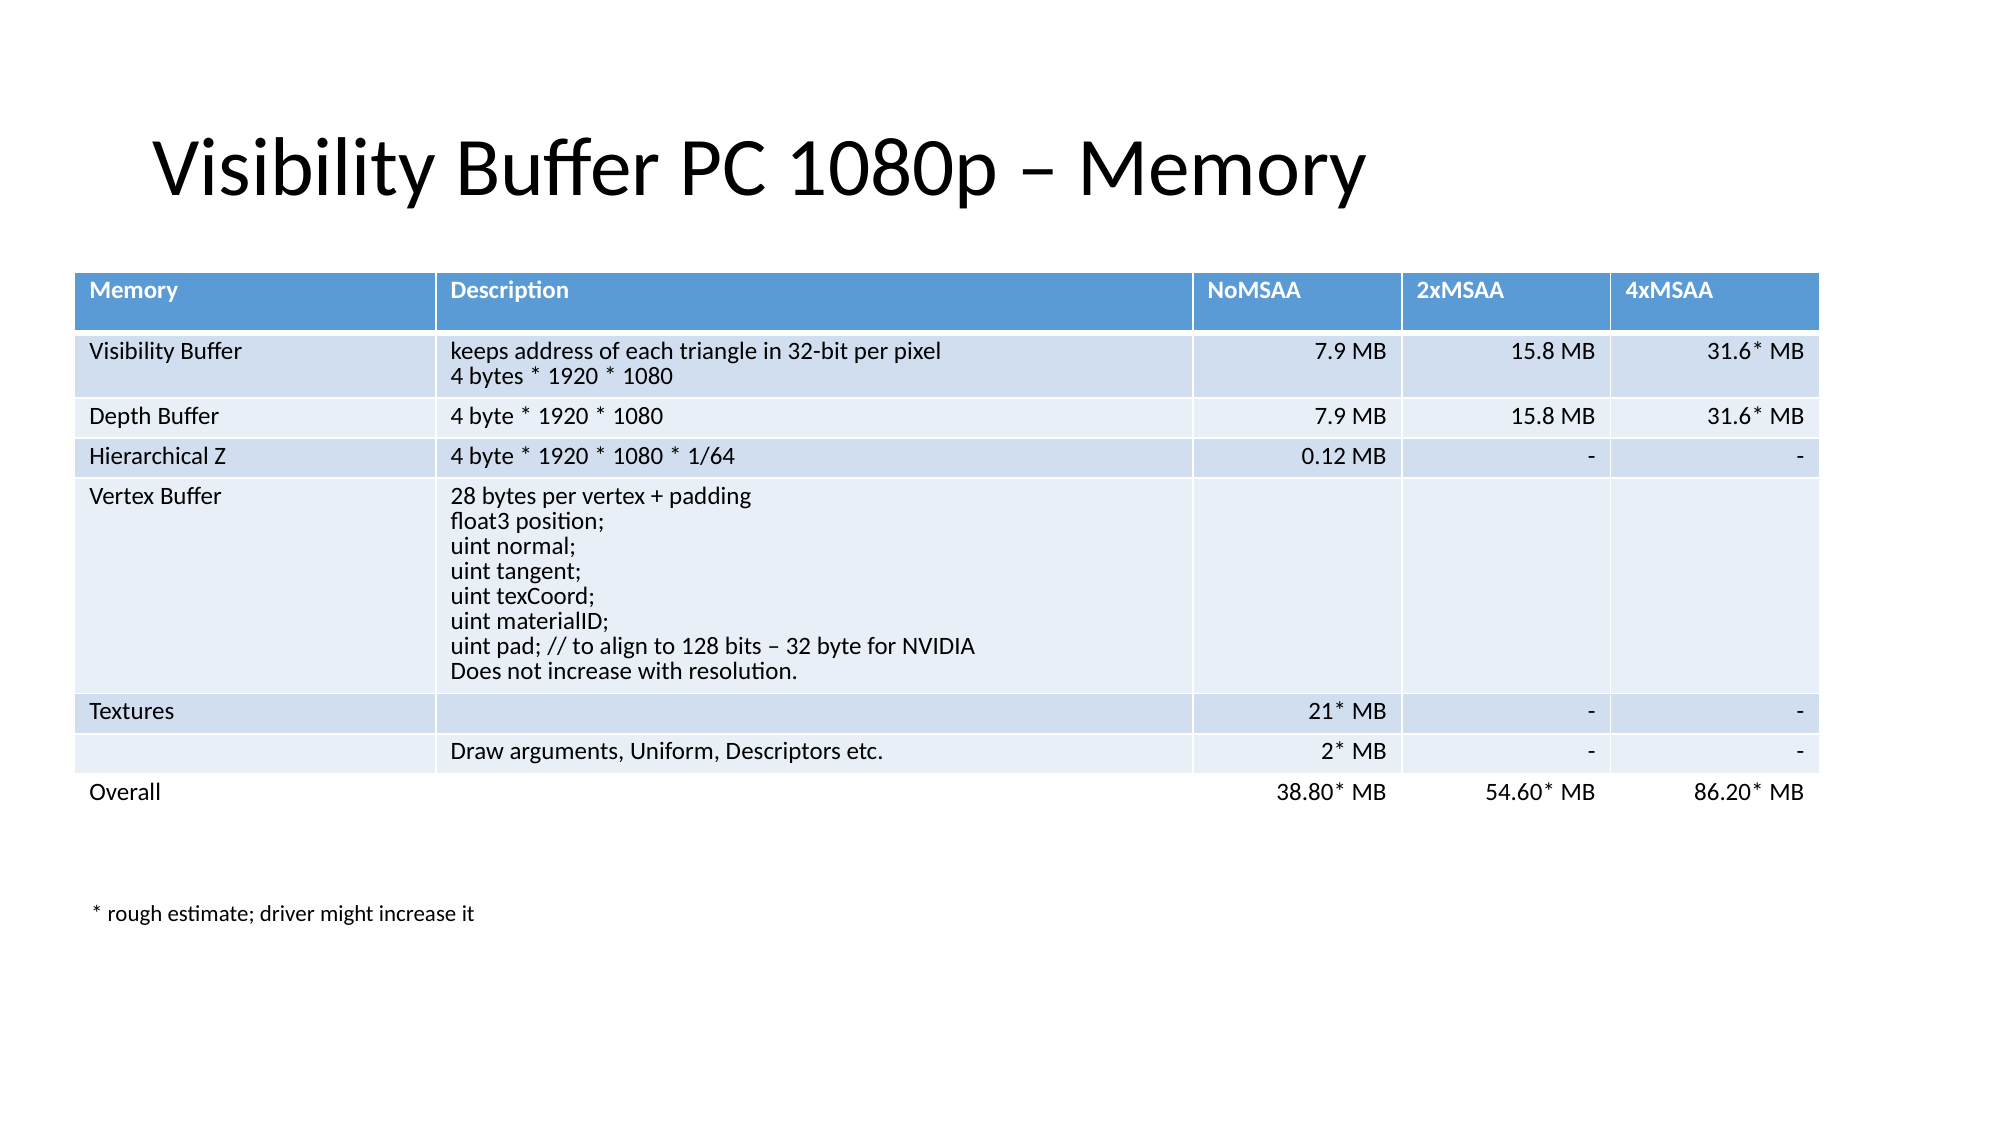

# Visibility Buffer PC 1080p – Memory
| Memory | Description | NoMSAA | 2xMSAA | 4xMSAA |
| --- | --- | --- | --- | --- |
| Visibility Buffer | keeps address of each triangle in 32-bit per pixel 4 bytes \* 1920 \* 1080 | 7.9 MB | 15.8 MB | 31.6\* MB |
| Depth Buffer | 4 byte \* 1920 \* 1080 | 7.9 MB | 15.8 MB | 31.6\* MB |
| Hierarchical Z | 4 byte \* 1920 \* 1080 \* 1/64 | 0.12 MB | - | - |
| Vertex Buffer | 28 bytes per vertex + padding float3 position; uint normal; uint tangent; uint texCoord; uint materialID; uint pad; // to align to 128 bits – 32 byte for NVIDIA Does not increase with resolution. |  |  |  |
| Textures |  | 21\* MB | - | - |
|  | Draw arguments, Uniform, Descriptors etc. | 2\* MB | - | - |
| Overall |  | 38.80\* MB | 54.60\* MB | 86.20\* MB |
* rough estimate; driver might increase it